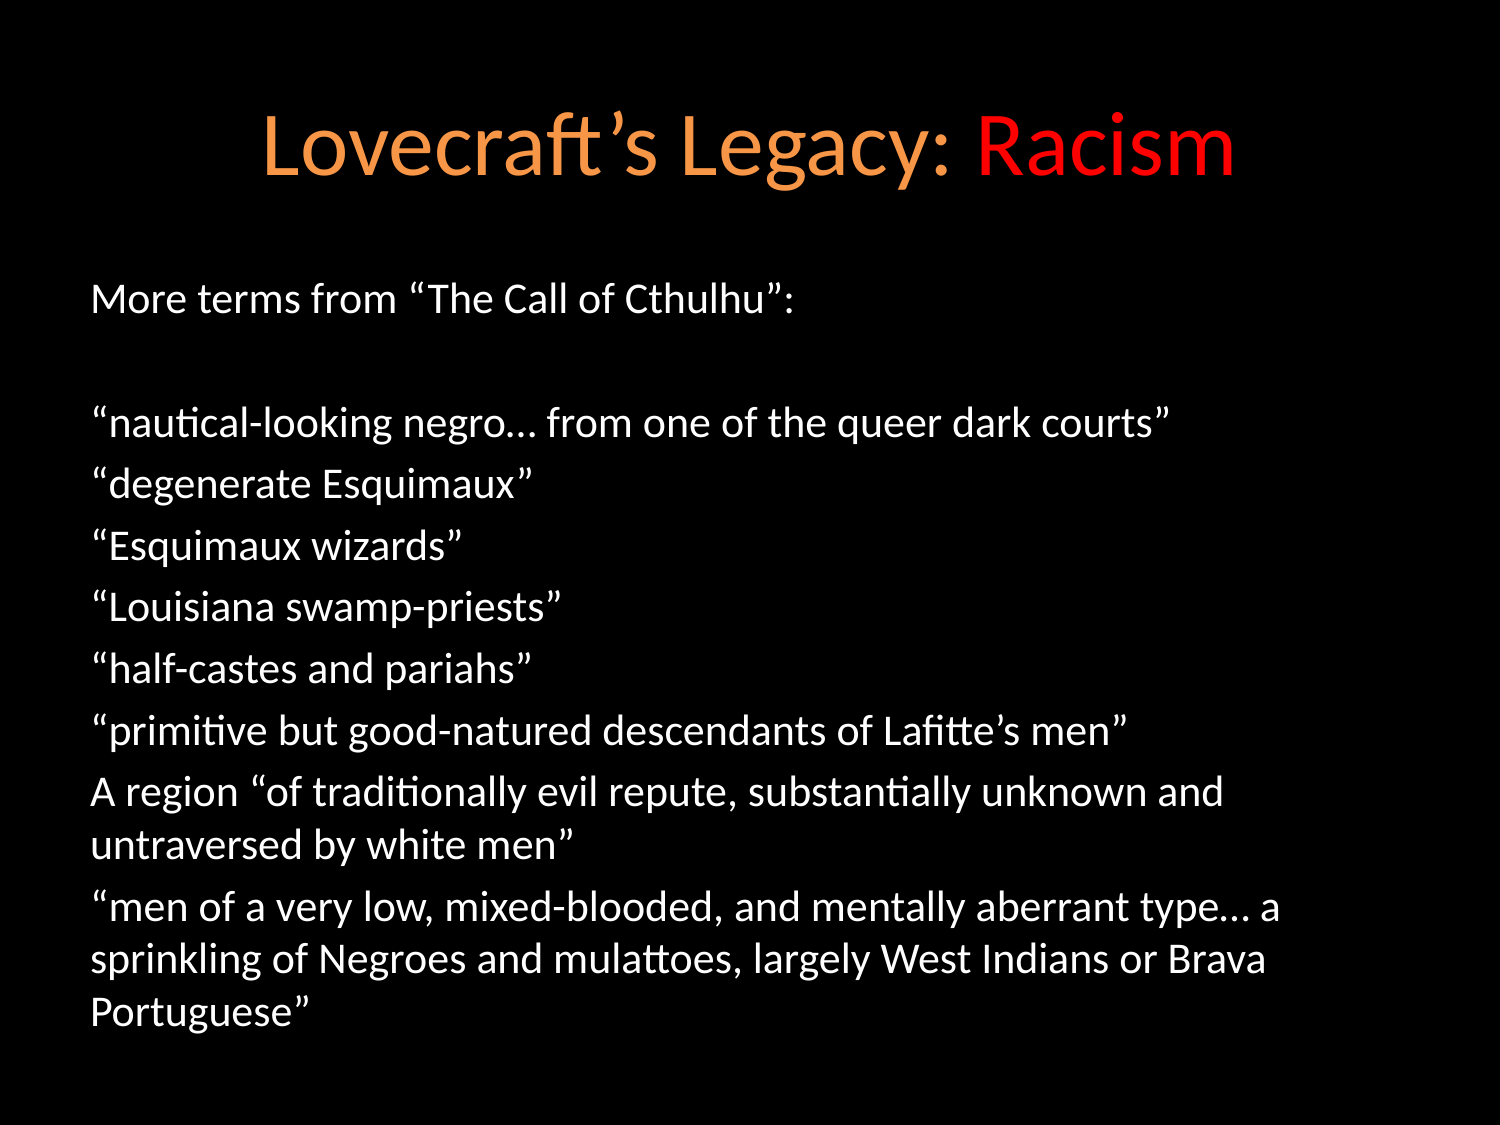

# Lovecraft’s Legacy: Racism
More terms from “The Call of Cthulhu”:

“nautical-looking negro… from one of the queer dark courts”
“degenerate Esquimaux”
“Esquimaux wizards”
“Louisiana swamp-priests”
“half-castes and pariahs”
“primitive but good-natured descendants of Lafitte’s men”
A region “of traditionally evil repute, substantially unknown and untraversed by white men”
“men of a very low, mixed-blooded, and mentally aberrant type… a sprinkling of Negroes and mulattoes, largely West Indians or Brava Portuguese”